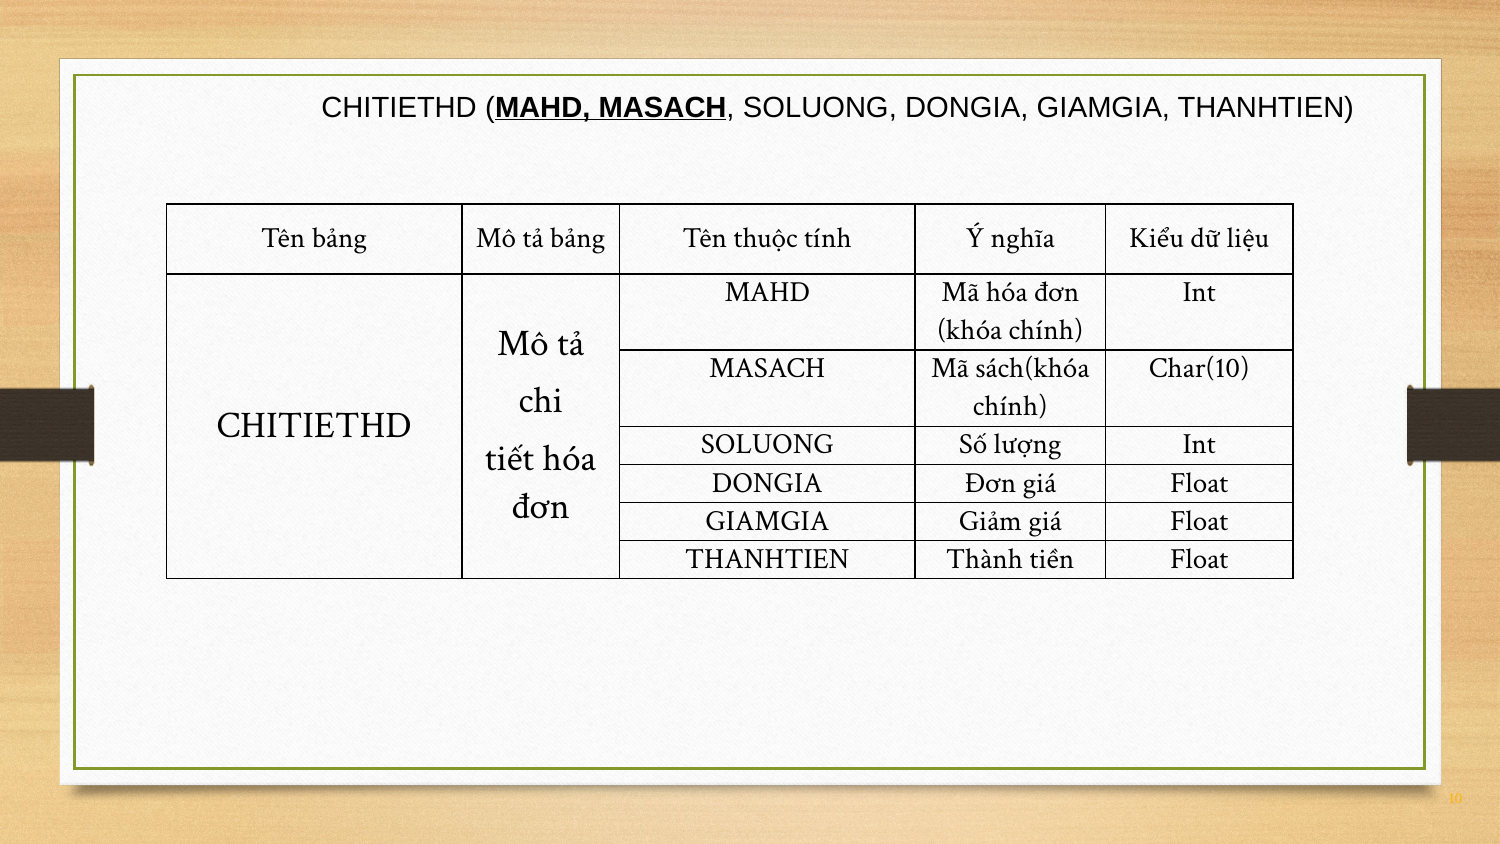

CHITIETHD (MAHD, MASACH, SOLUONG, DONGIA, GIAMGIA, THANHTIEN)
| Tên bảng | Mô tả bảng | Tên thuộc tính | Ý nghĩa | Kiểu dữ liệu |
| --- | --- | --- | --- | --- |
| CHITIETHD | Mô tả chi tiết hóa đơn | MAHD | Mã hóa đơn (khóa chính) | Int |
|  |  | MASACH | Mã sách(khóa chính) | Char(10) |
|  |  | SOLUONG | Số lượng | Int |
|  |  | DONGIA | Đơn giá | Float |
|  |  | GIAMGIA | Giảm giá | Float |
|  |  | THANHTIEN | Thành tiền | Float |
10